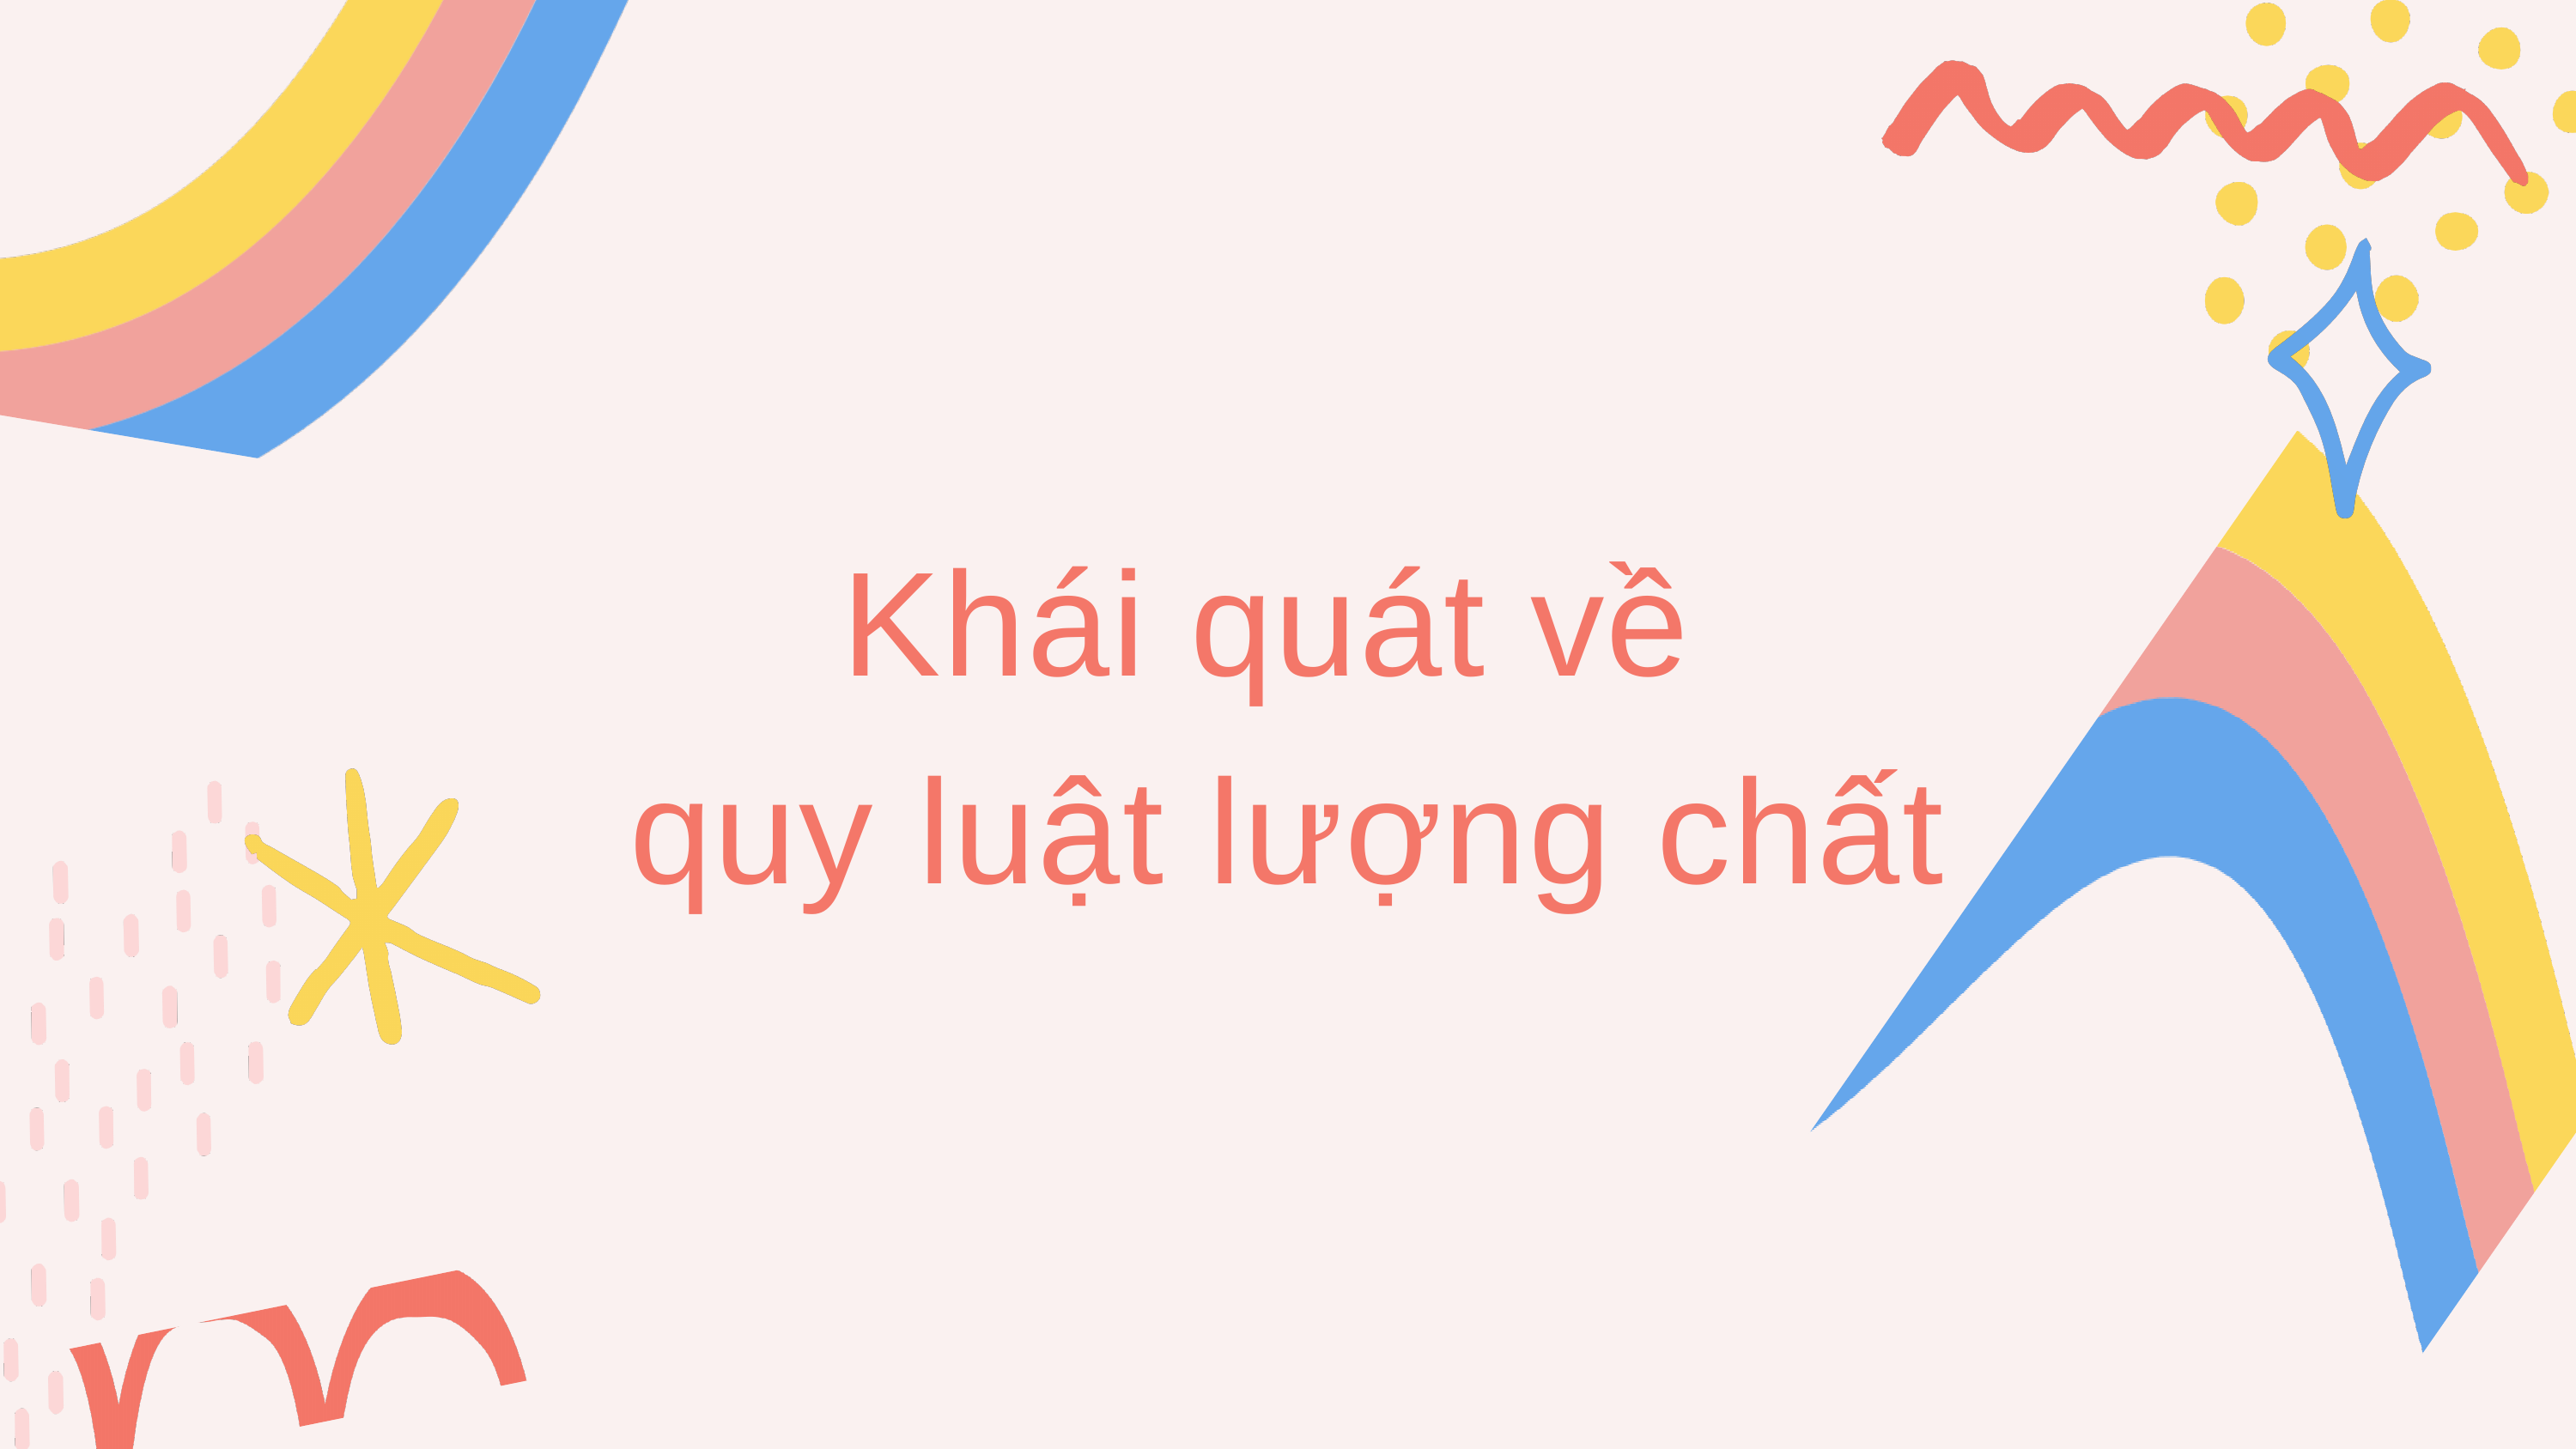

Khái quát về
quy luật lượng chất